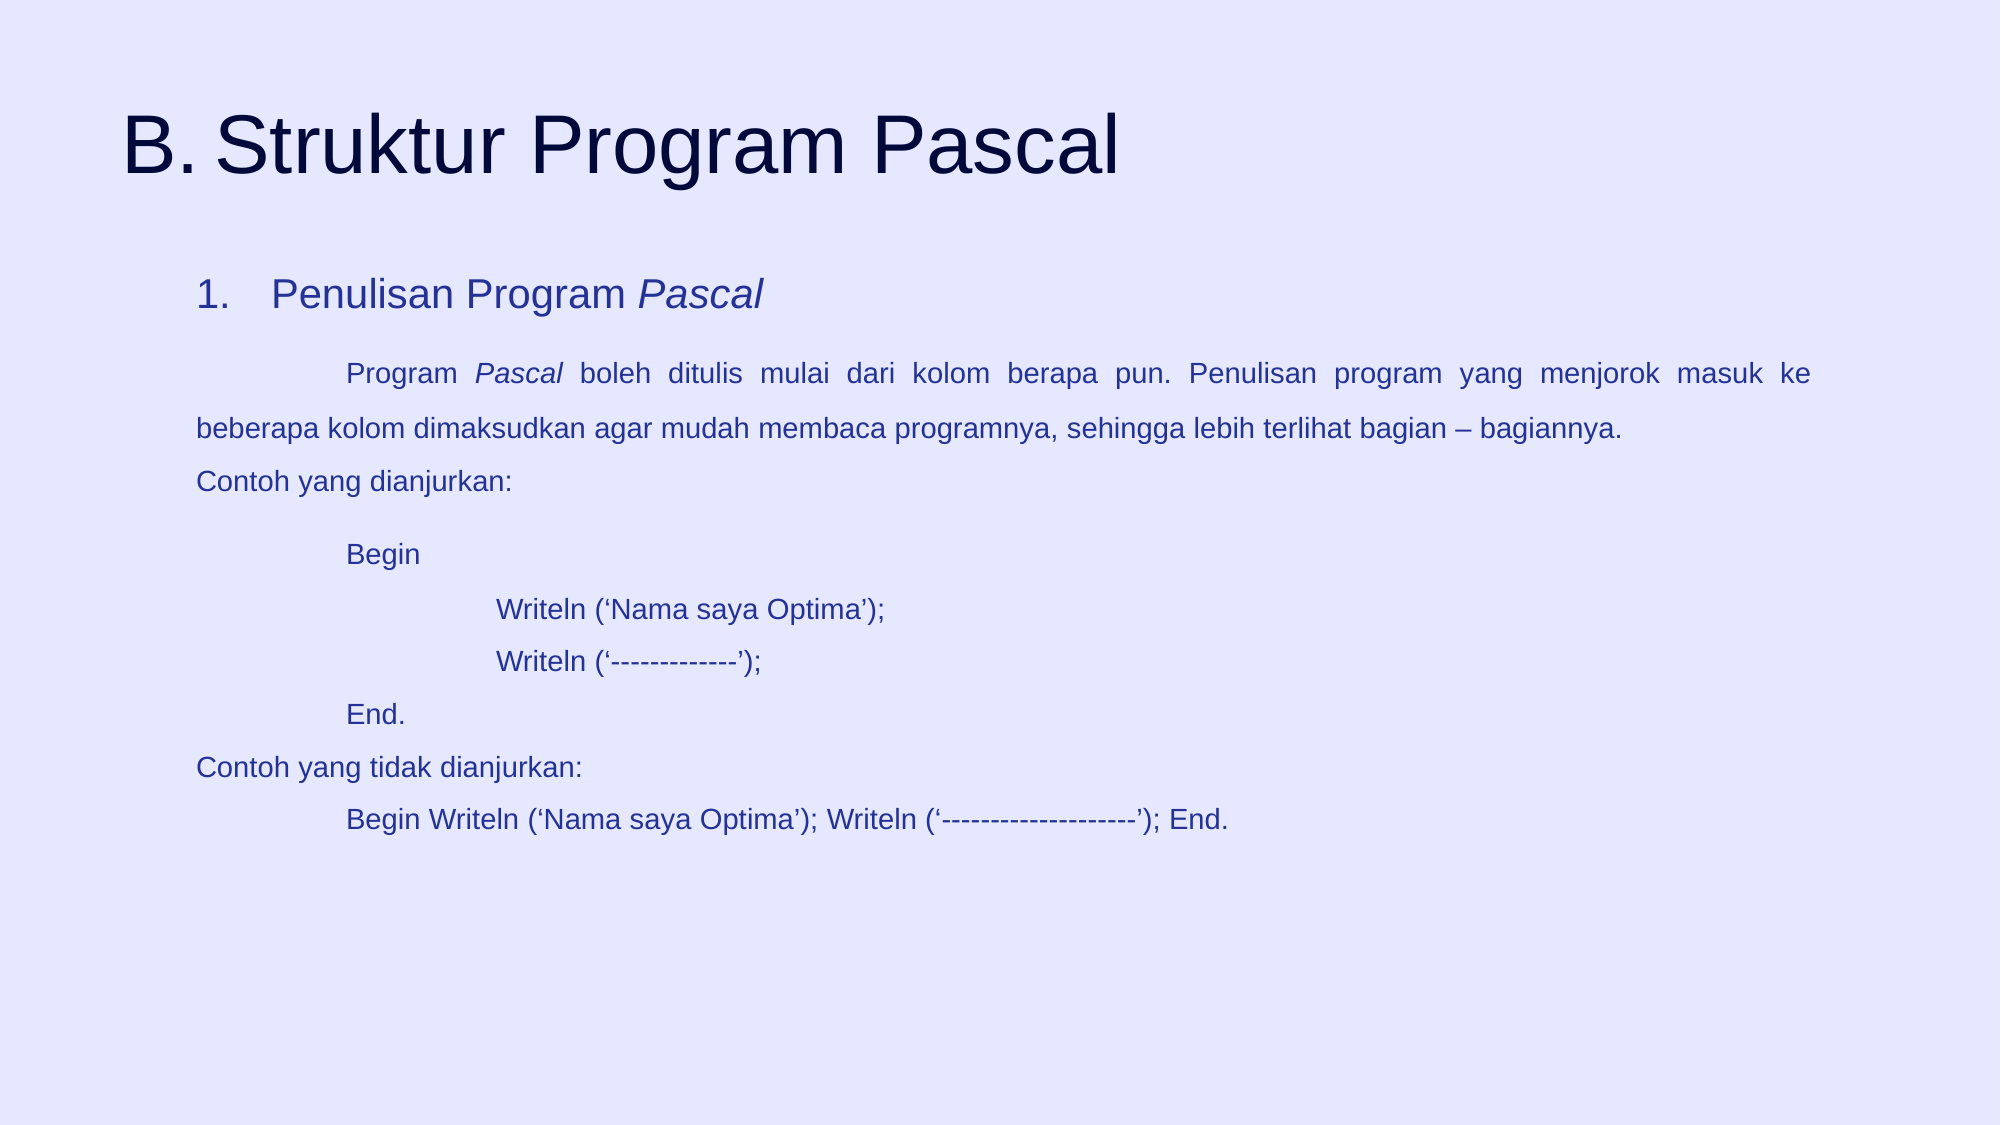

# B. Struktur Program Pascal
Penulisan Program Pascal
	Program Pascal boleh ditulis mulai dari kolom berapa pun. Penulisan program yang menjorok masuk ke beberapa kolom dimaksudkan agar mudah membaca programnya, sehingga lebih terlihat bagian – bagiannya.
Contoh yang dianjurkan:
	Begin
		Writeln (‘Nama saya Optima’);
		Writeln (‘-------------’);
	End.
Contoh yang tidak dianjurkan:
	Begin Writeln (‘Nama saya Optima’); Writeln (‘--------------------’); End.